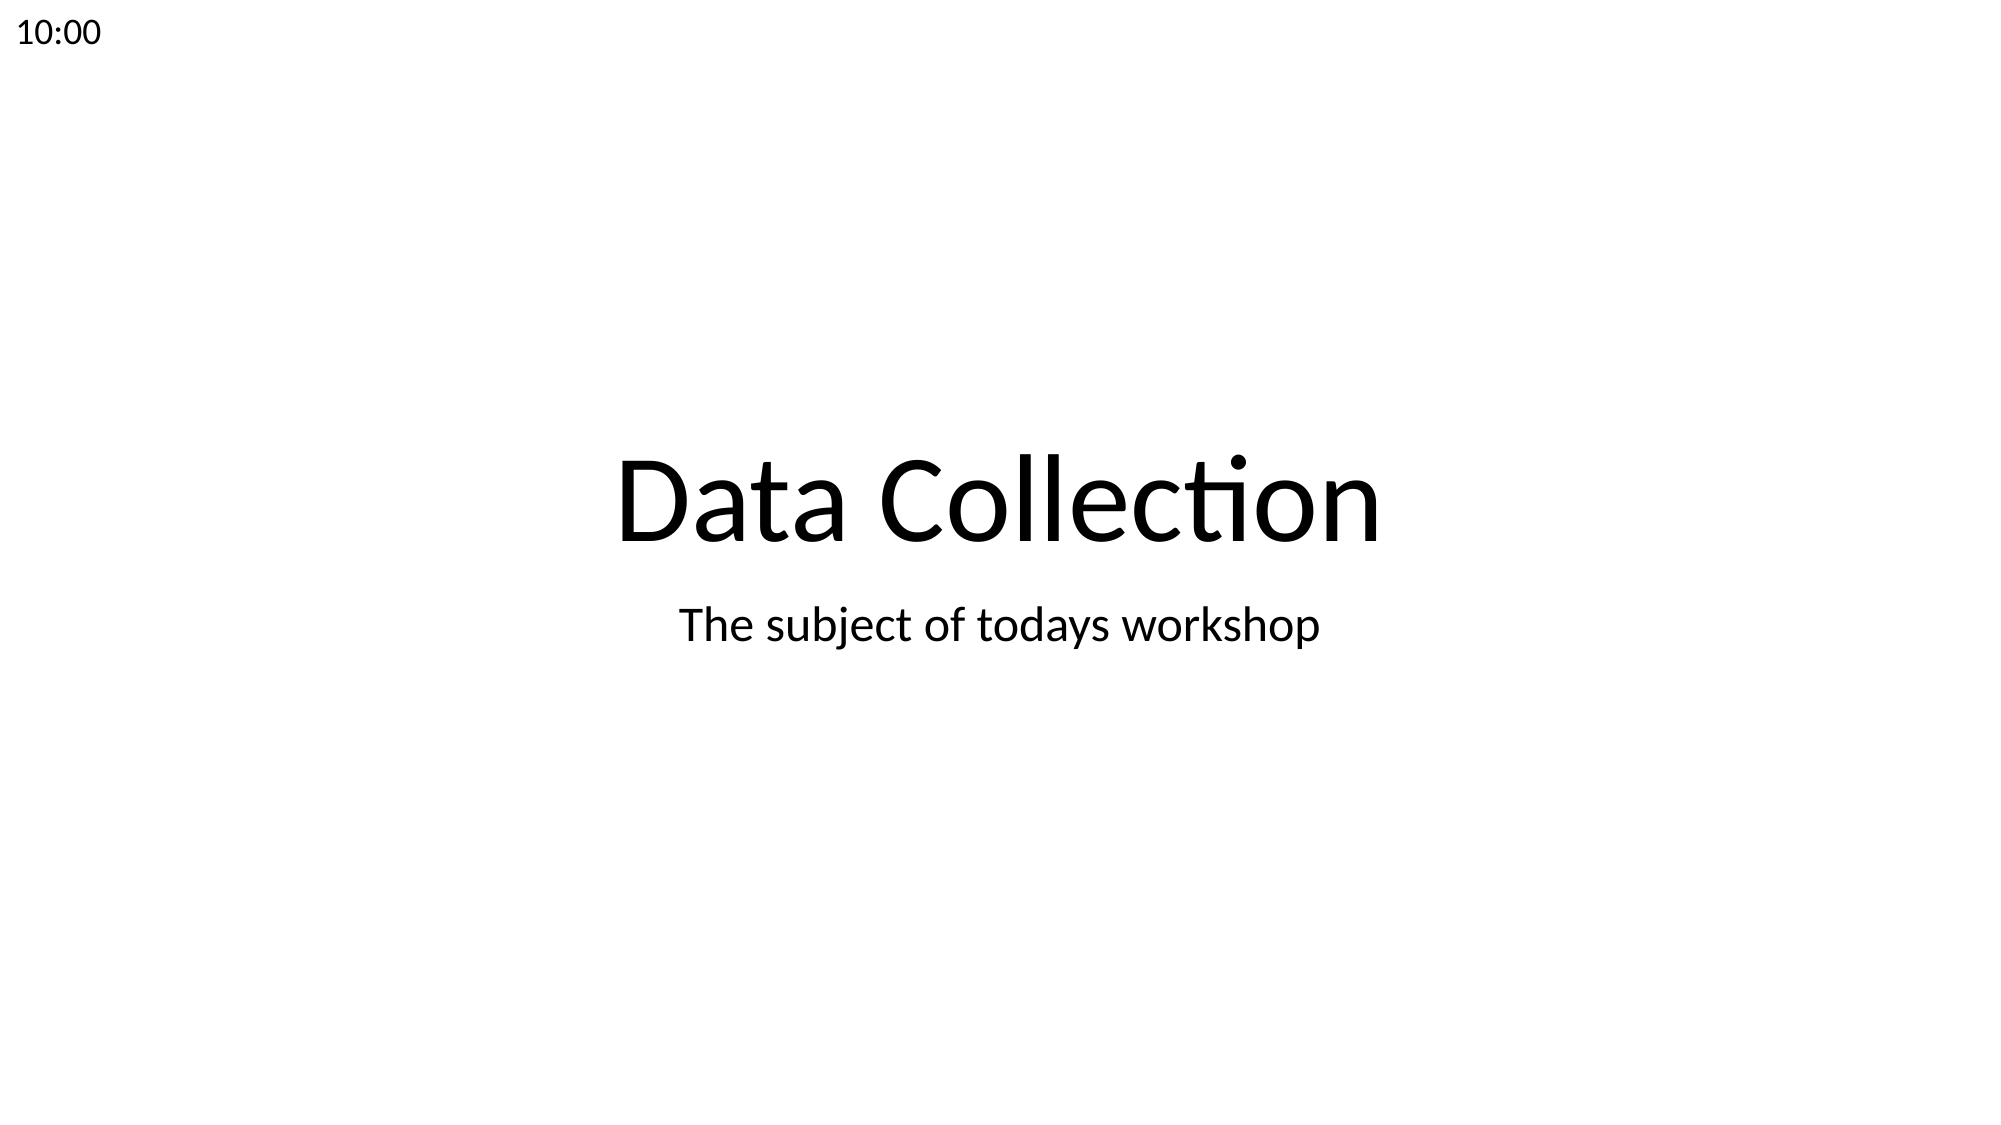

10:00
# Data Collection
The subject of todays workshop